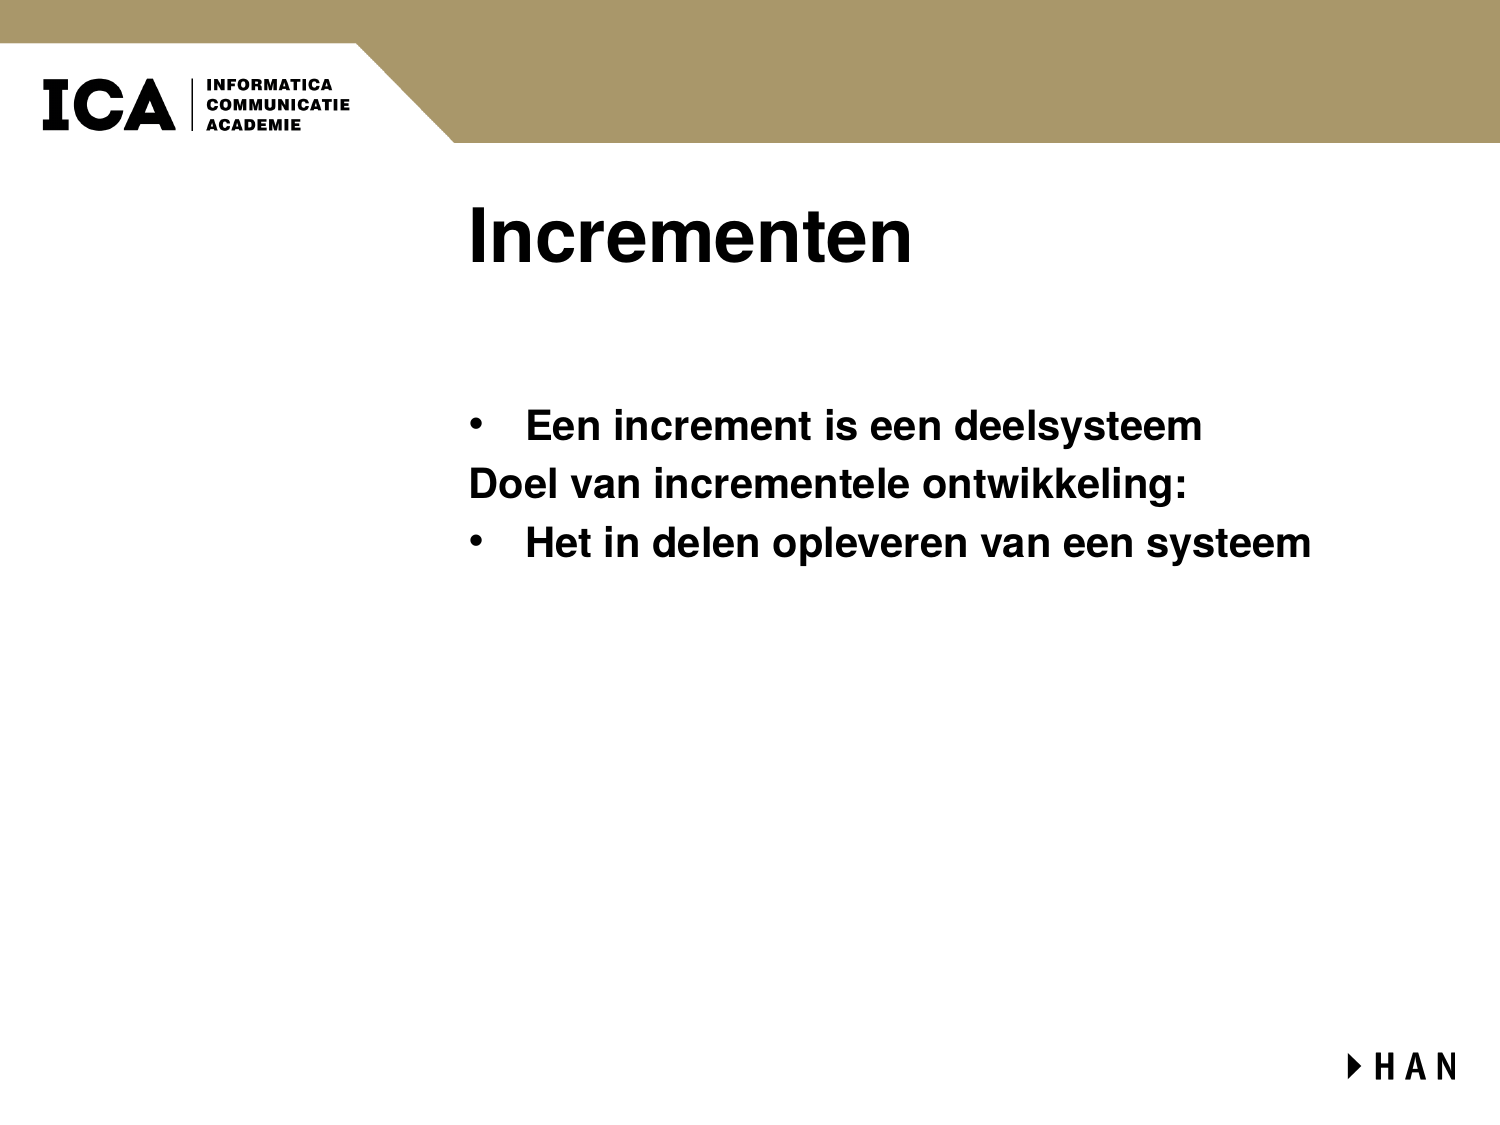

# Incrementen

Een increment is een deelsysteem
Doel van incrementele ontwikkeling:
Het in delen opleveren van een systeem